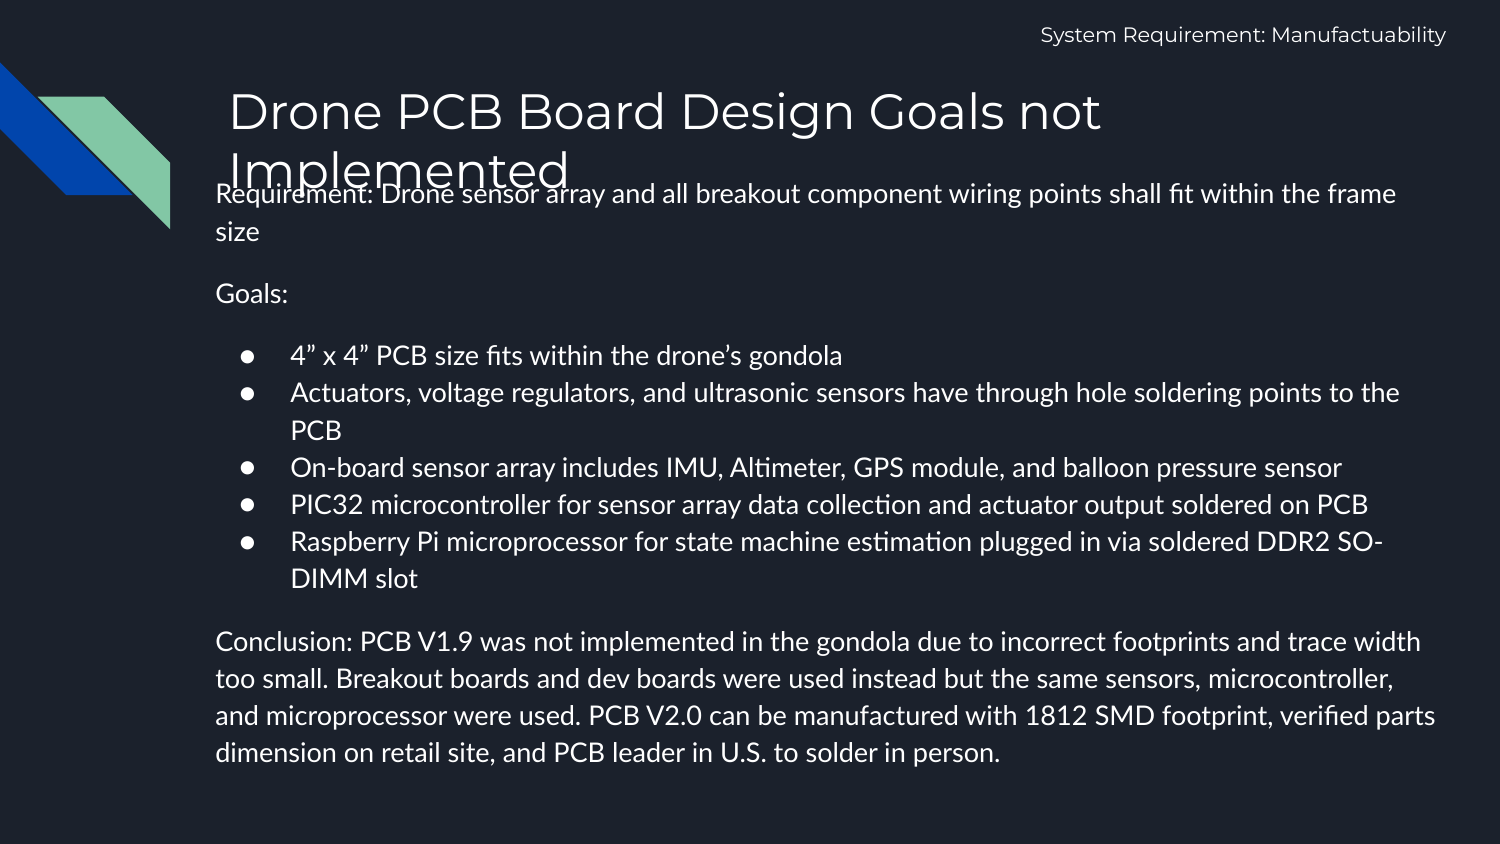

System Requirement: Manufactuability
# Drone PCB Board Design Goals not Implemented
Requirement: Drone sensor array and all breakout component wiring points shall fit within the frame size
Goals:
4” x 4” PCB size fits within the drone’s gondola
Actuators, voltage regulators, and ultrasonic sensors have through hole soldering points to the PCB
On-board sensor array includes IMU, Altimeter, GPS module, and balloon pressure sensor
PIC32 microcontroller for sensor array data collection and actuator output soldered on PCB
Raspberry Pi microprocessor for state machine estimation plugged in via soldered DDR2 SO-DIMM slot
Conclusion: PCB V1.9 was not implemented in the gondola due to incorrect footprints and trace width too small. Breakout boards and dev boards were used instead but the same sensors, microcontroller, and microprocessor were used. PCB V2.0 can be manufactured with 1812 SMD footprint, verified parts dimension on retail site, and PCB leader in U.S. to solder in person.